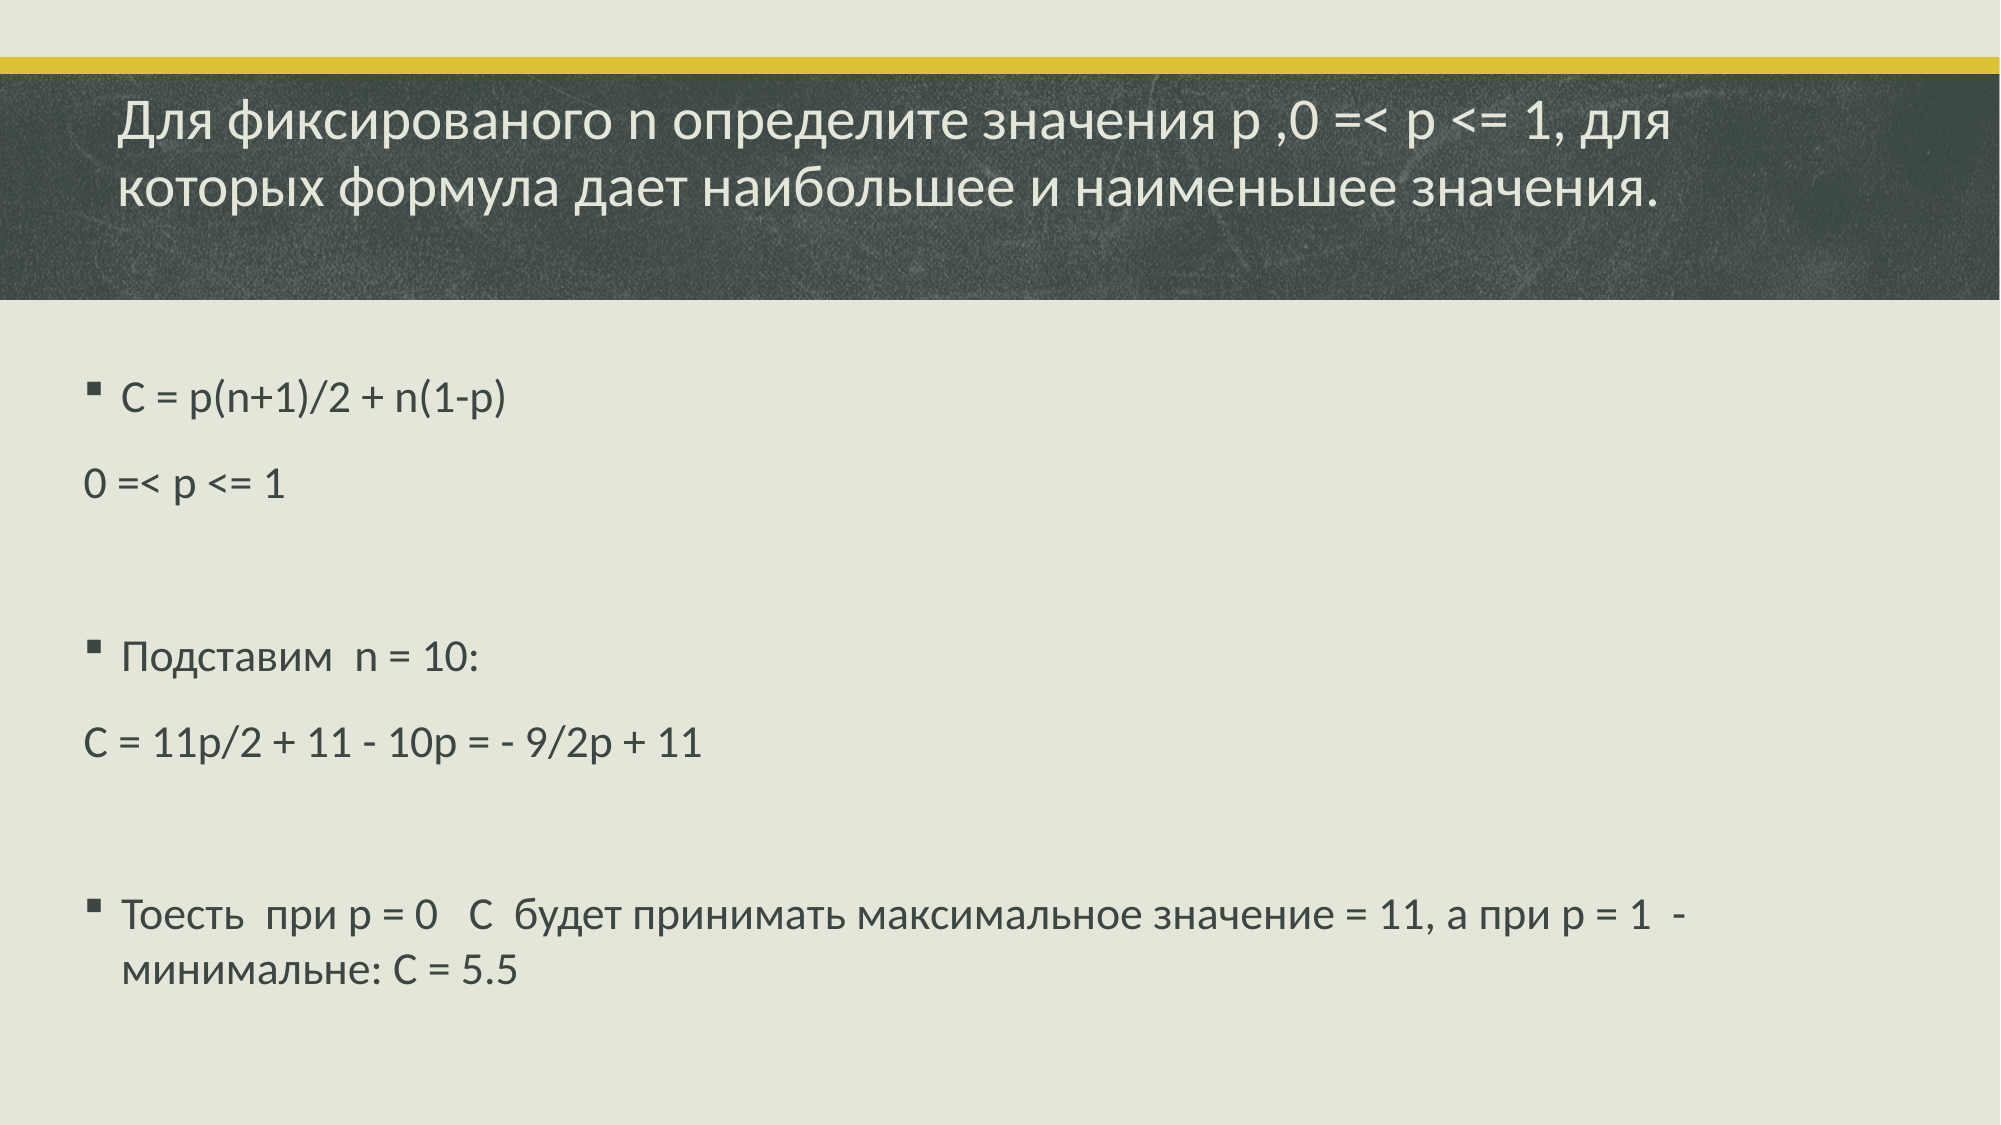

# Для фиксированого n определите значения p ,0 =< p <= 1, для которых формула дает наибольшее и наименьшее значения.
С = p(n+1)/2 + n(1-p)
0 =< p <= 1

Подставим  n = 10:
С = 11p/2 + 11 - 10p = - 9/2p + 11

Тоесть  при p = 0   C  будет принимать максимальное значение = 11, а при p = 1  -  минимальне: С = 5.5